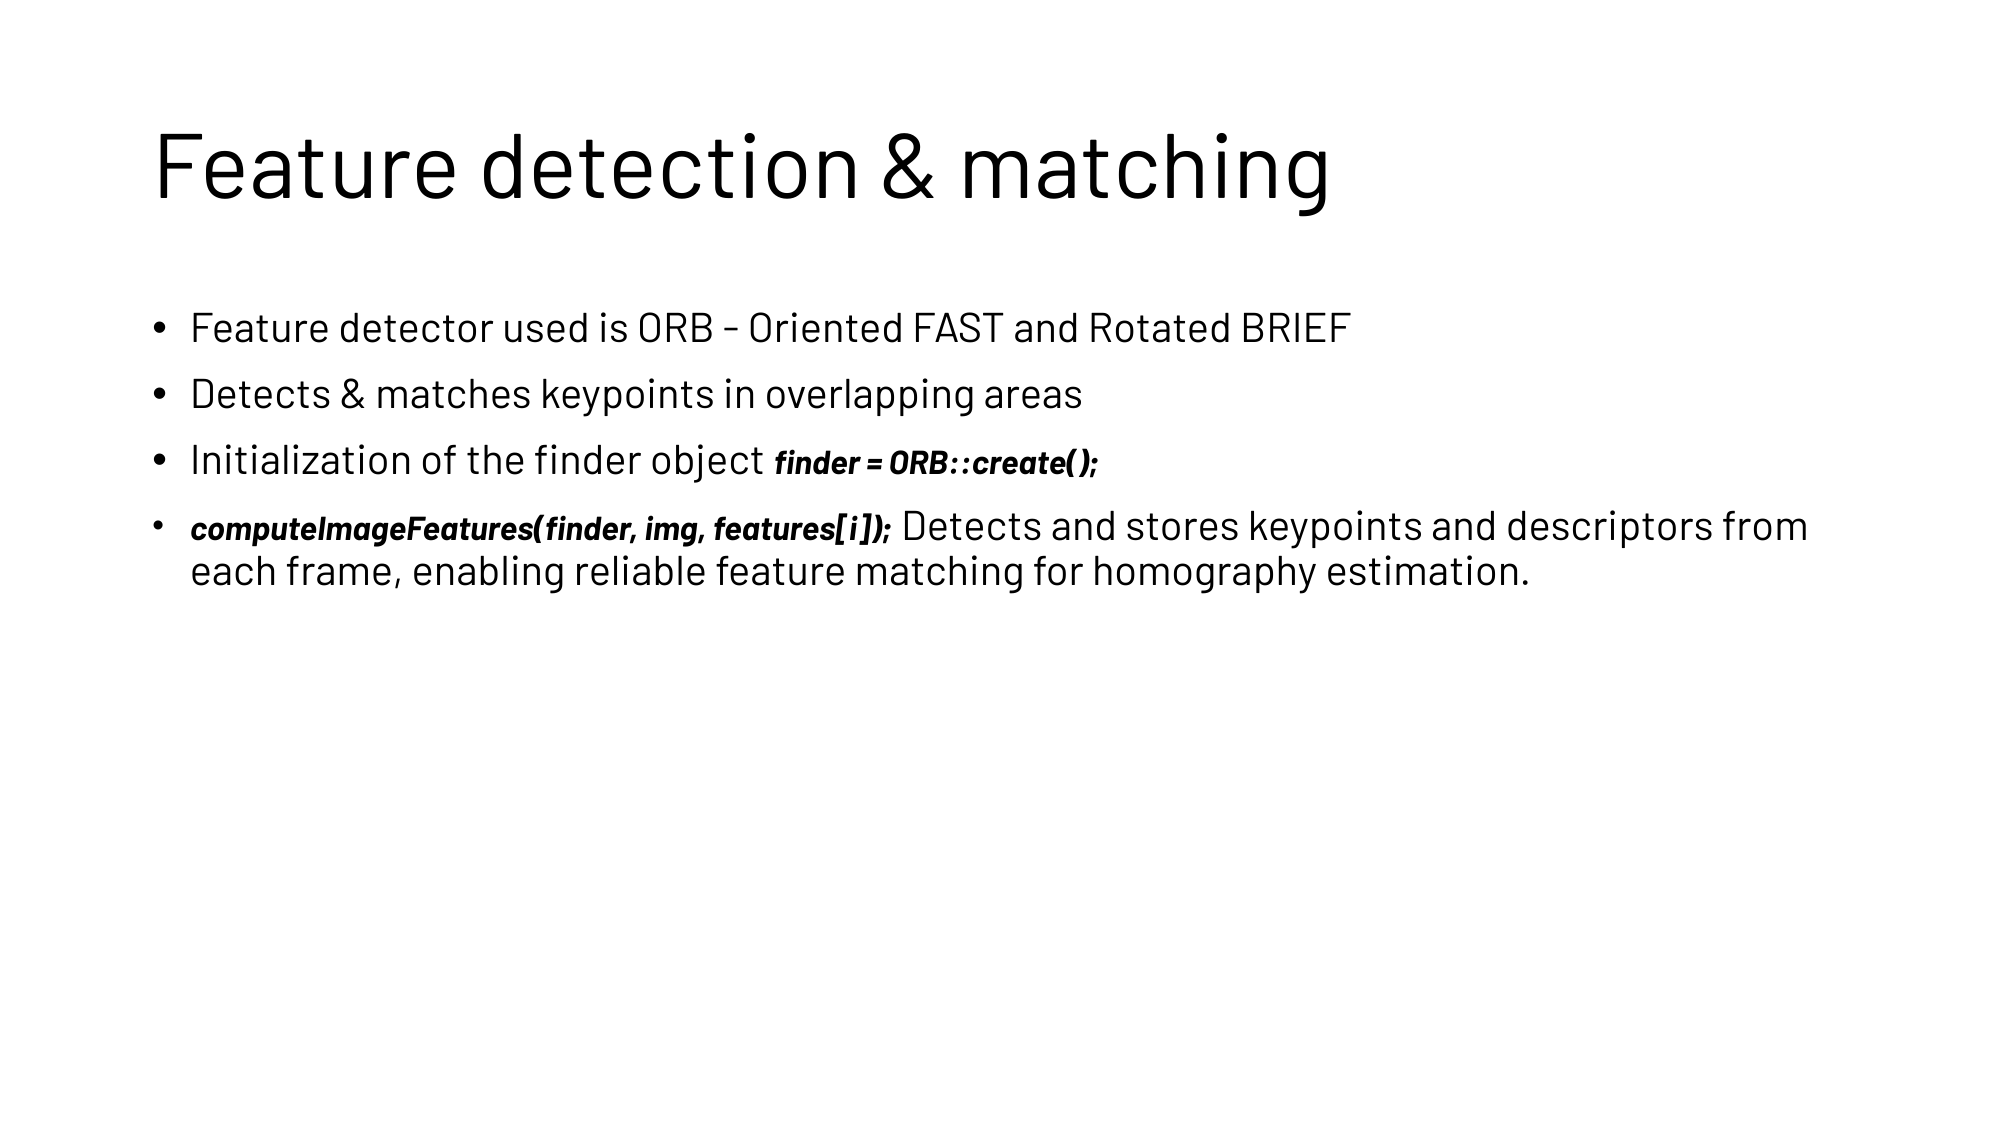

# Feature detection & matching
Feature detector used is ORB - Oriented FAST and Rotated BRIEF
Detects & matches keypoints in overlapping areas
Initialization of the finder object finder = ORB::create();
computeImageFeatures(finder, img, features[i]); Detects and stores keypoints and descriptors from each frame, enabling reliable feature matching for homography estimation.